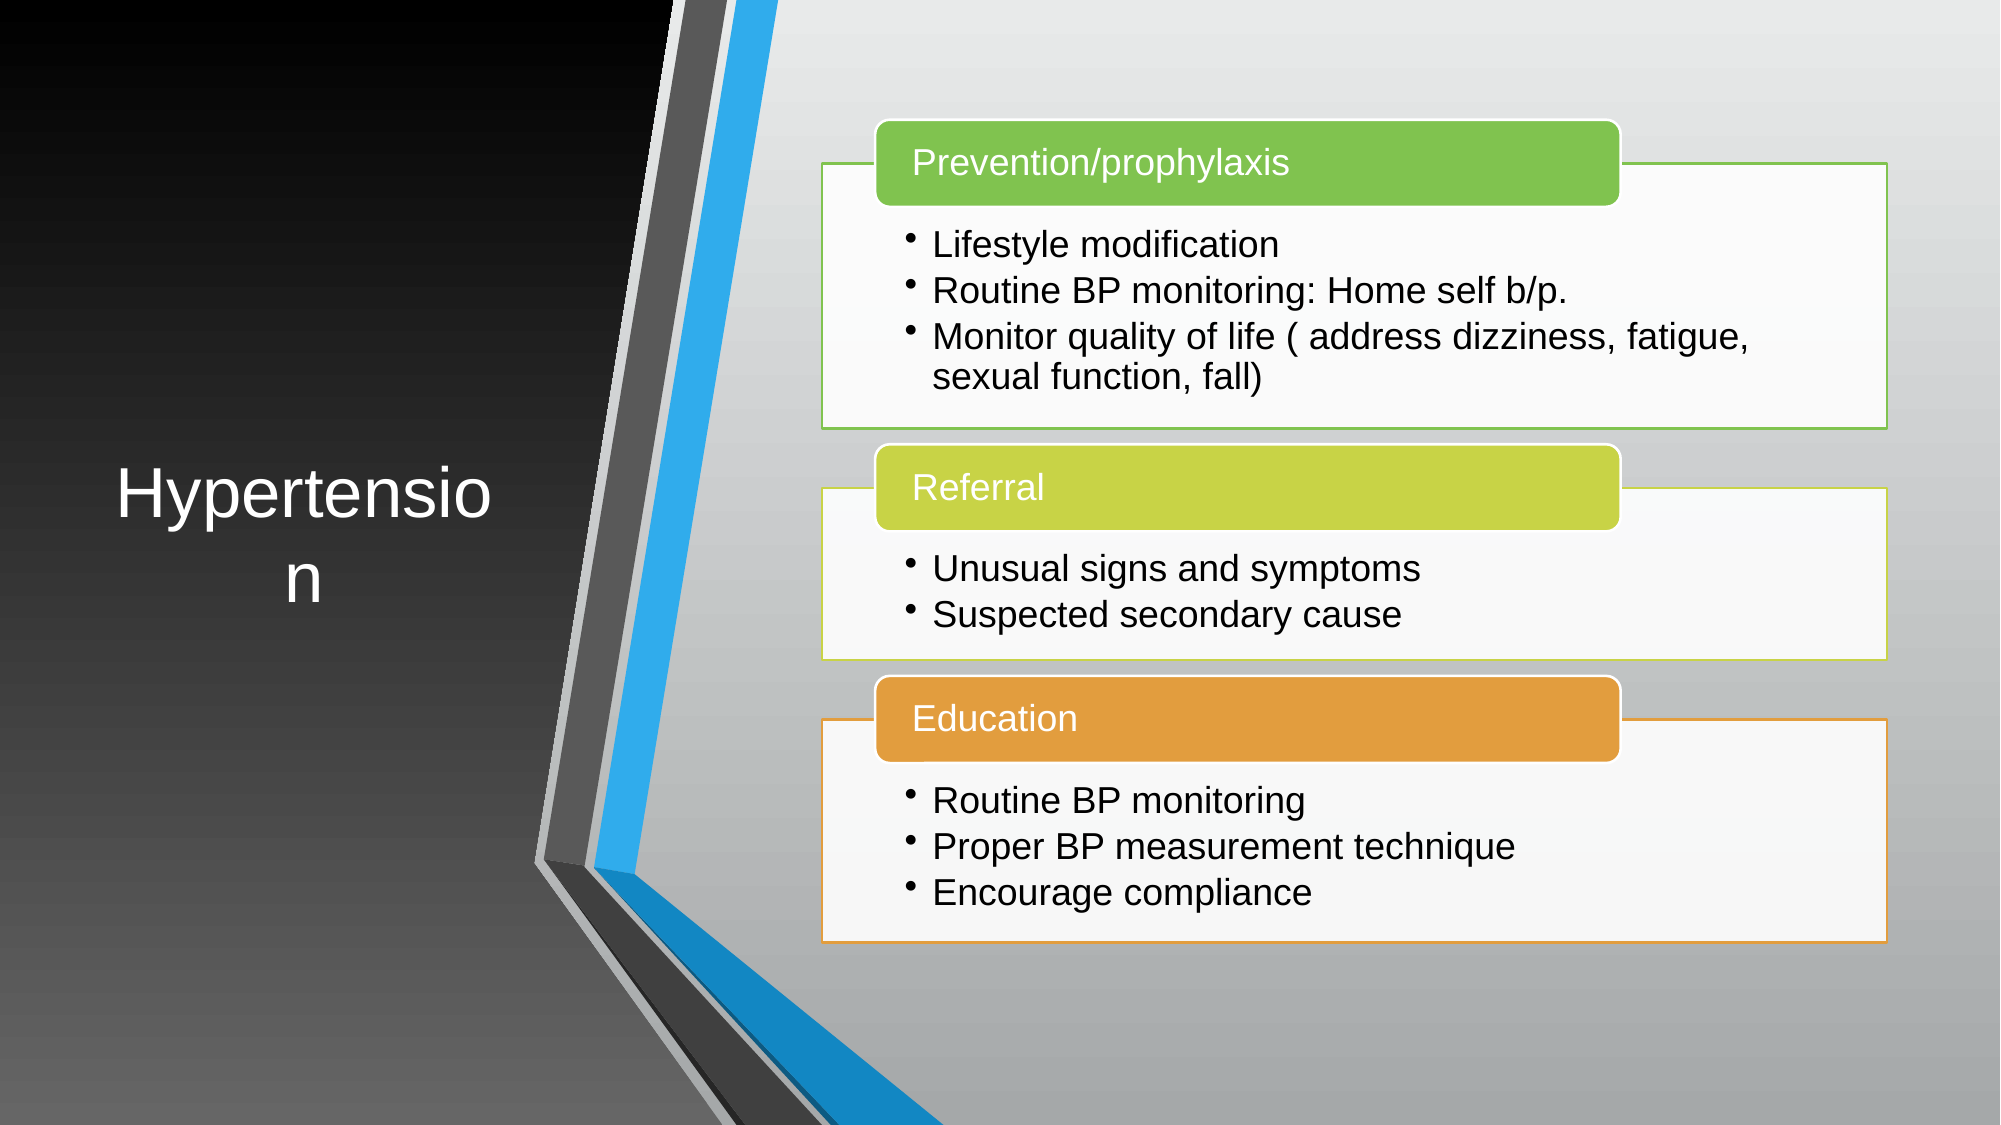

# Hypertension
Lifestyle modification
Routine BP monitoring: Home self b/p.
Monitor quality of life ( address dizziness, fatigue, sexual function, fall)
Prevention/prophylaxis
Unusual signs and symptoms
Suspected secondary cause
Referral
Routine BP monitoring
Proper BP measurement technique
Encourage compliance
Education